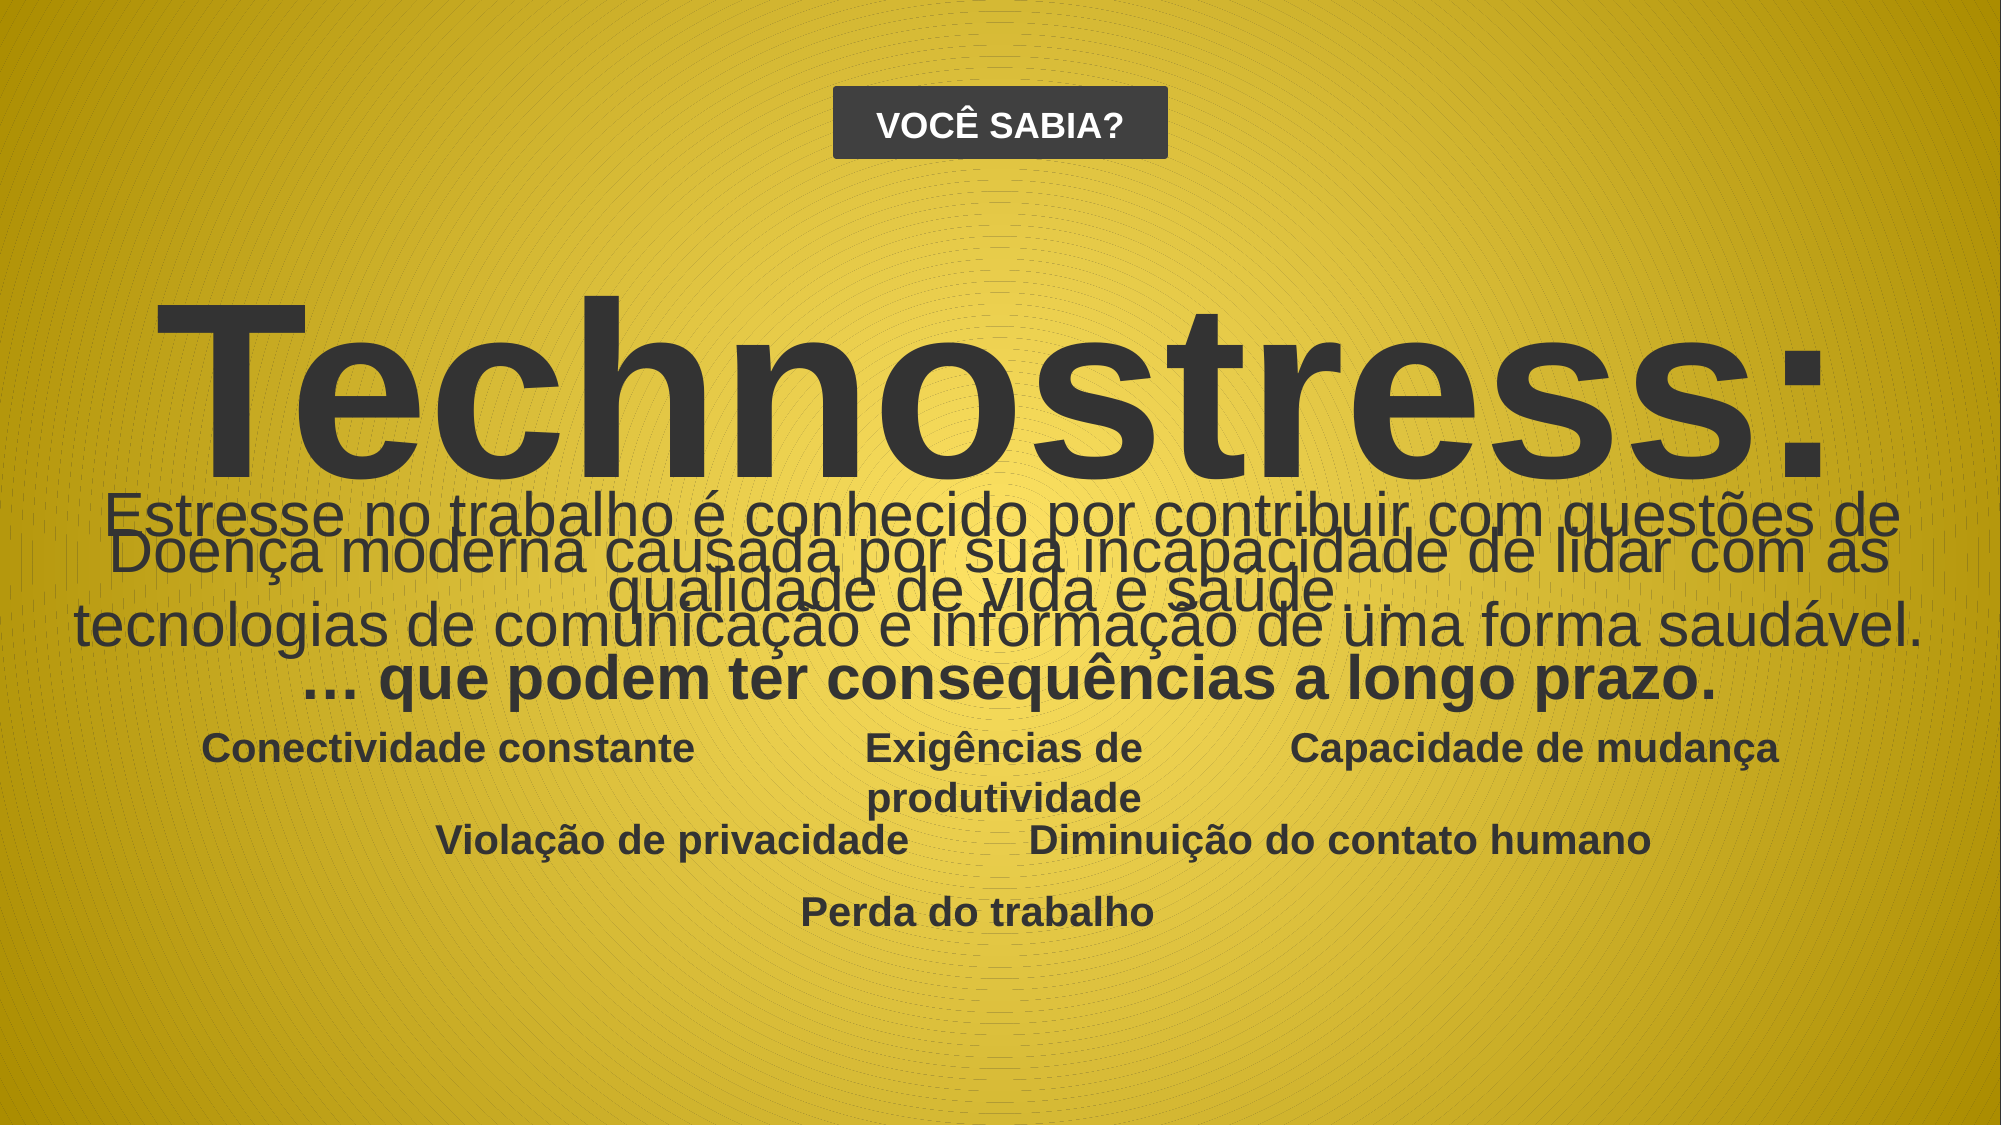

VOCÊ SABIA?
Technostress:
Estresse no trabalho é conhecido por contribuir com questões de qualidade de vida e saúde…
Doença moderna causada por sua incapacidade de lidar com as tecnologias de comunicação e informação de uma forma saudável.
 … que podem ter consequências a longo prazo.
Conectividade constante
Capacidade de mudança
Exigências de produtividade
Violação de privacidade
Diminuição do contato humano
Perda do trabalho